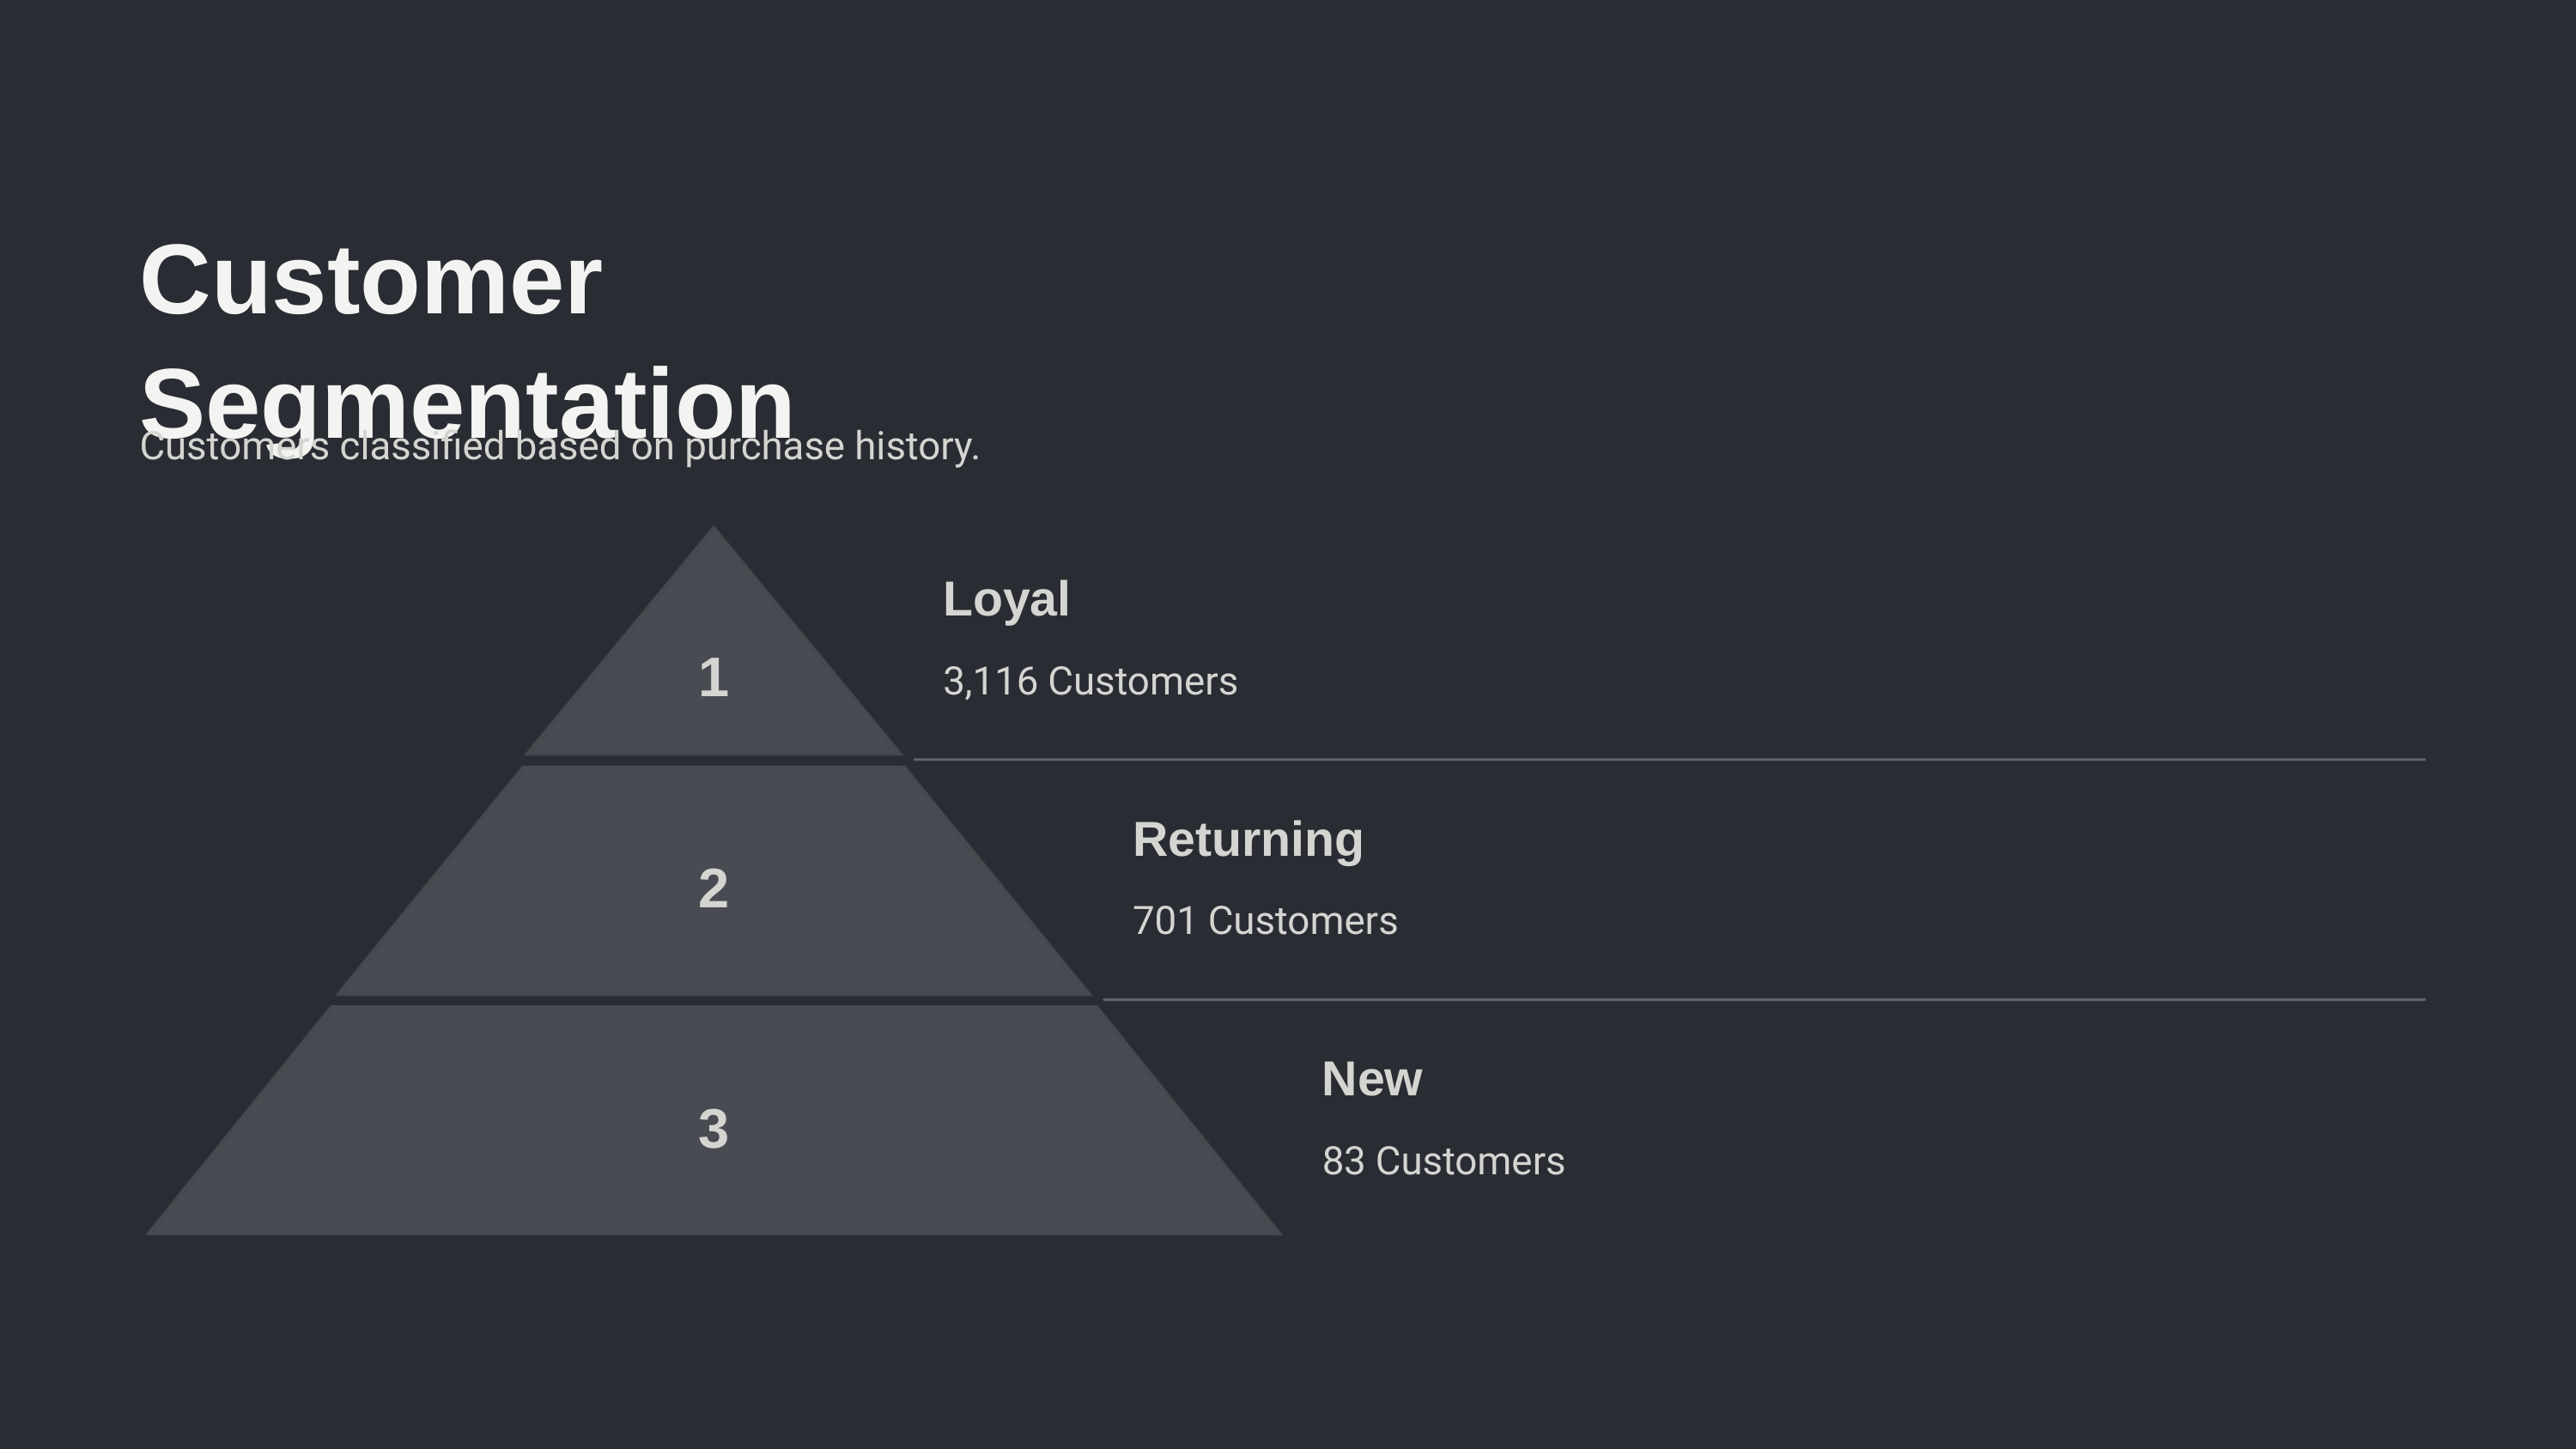

Customer Segmentation
Customers classified based on purchase history.

Loyal
1
3,116 Customers

Returning
2
701 Customers

New
3
83 Customers